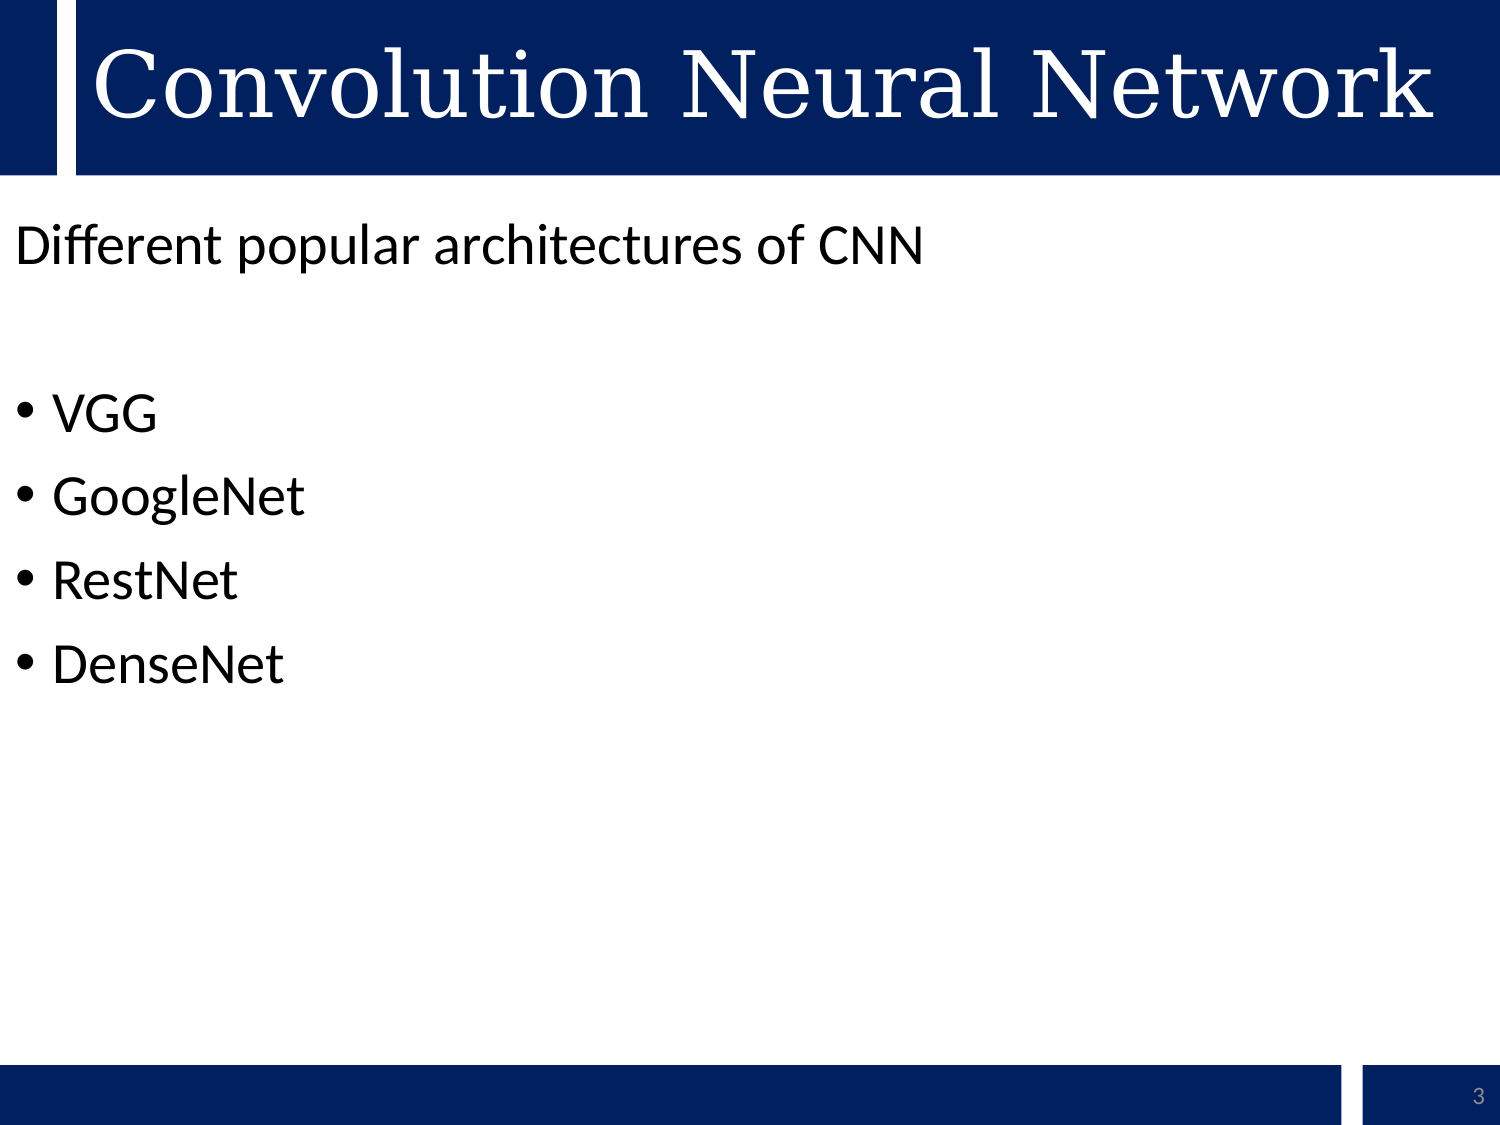

# Convolution Neural Network
Different popular architectures of CNN

VGG
GoogleNet
RestNet
DenseNet

3